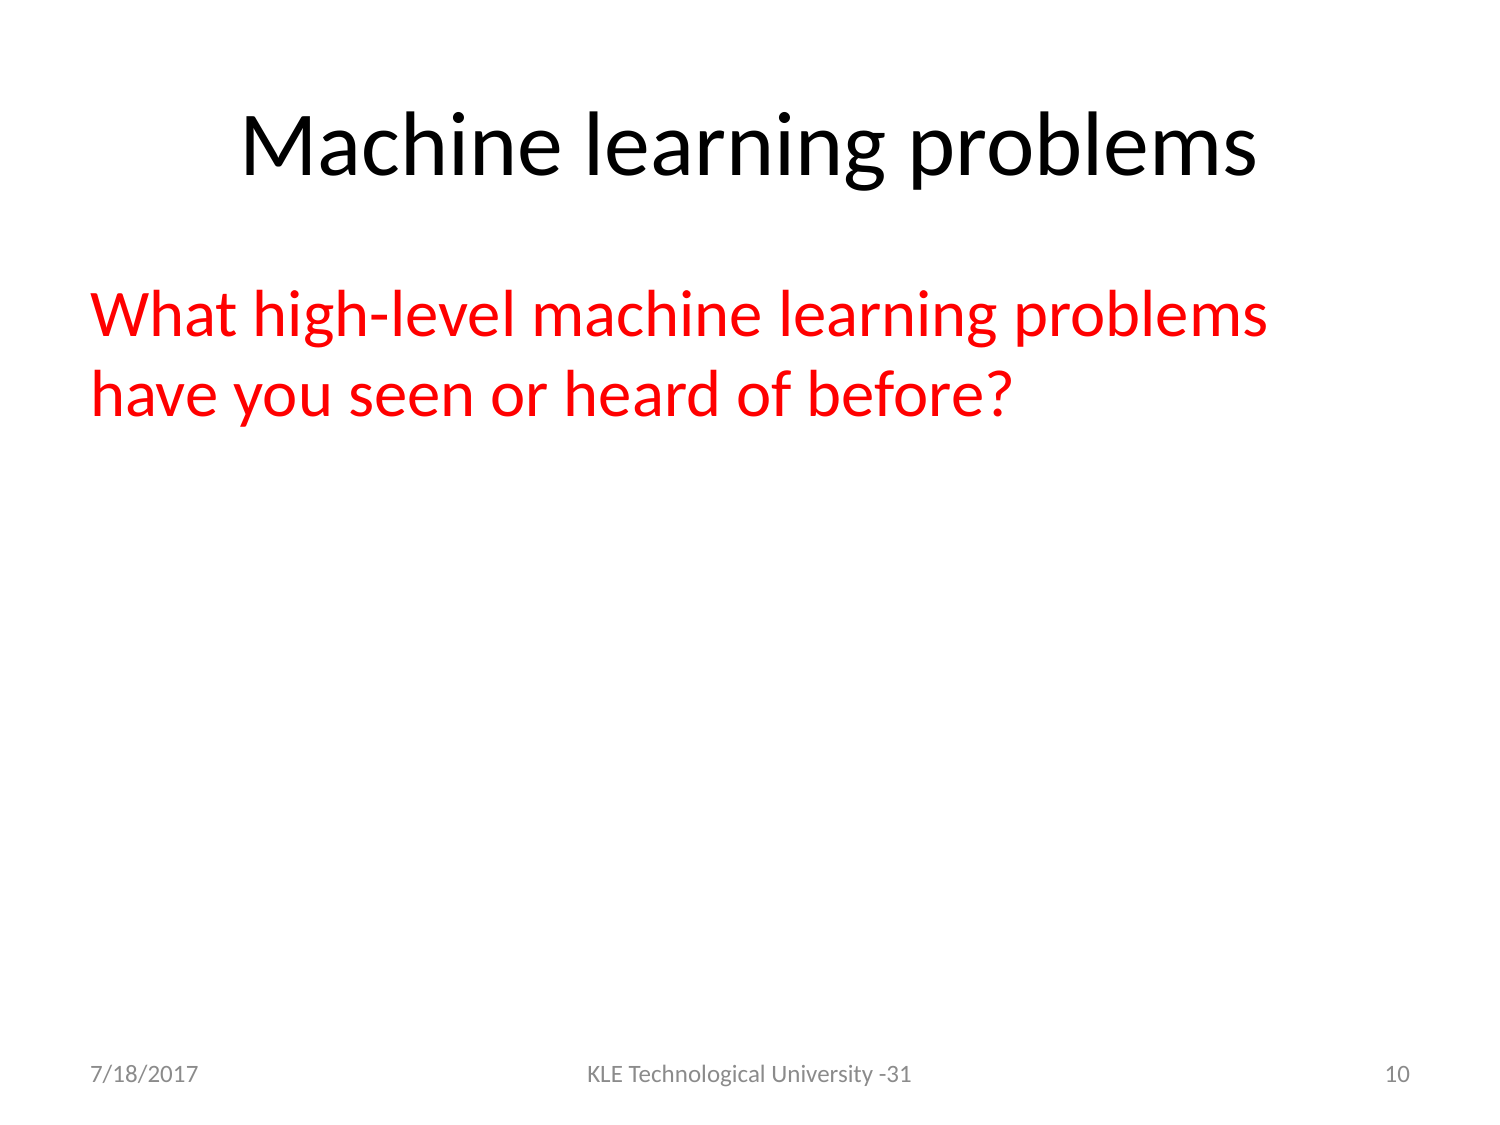

# Machine learning problems
What high-level machine learning problems have you seen or heard of before?
7/18/2017
KLE Technological University -31
10